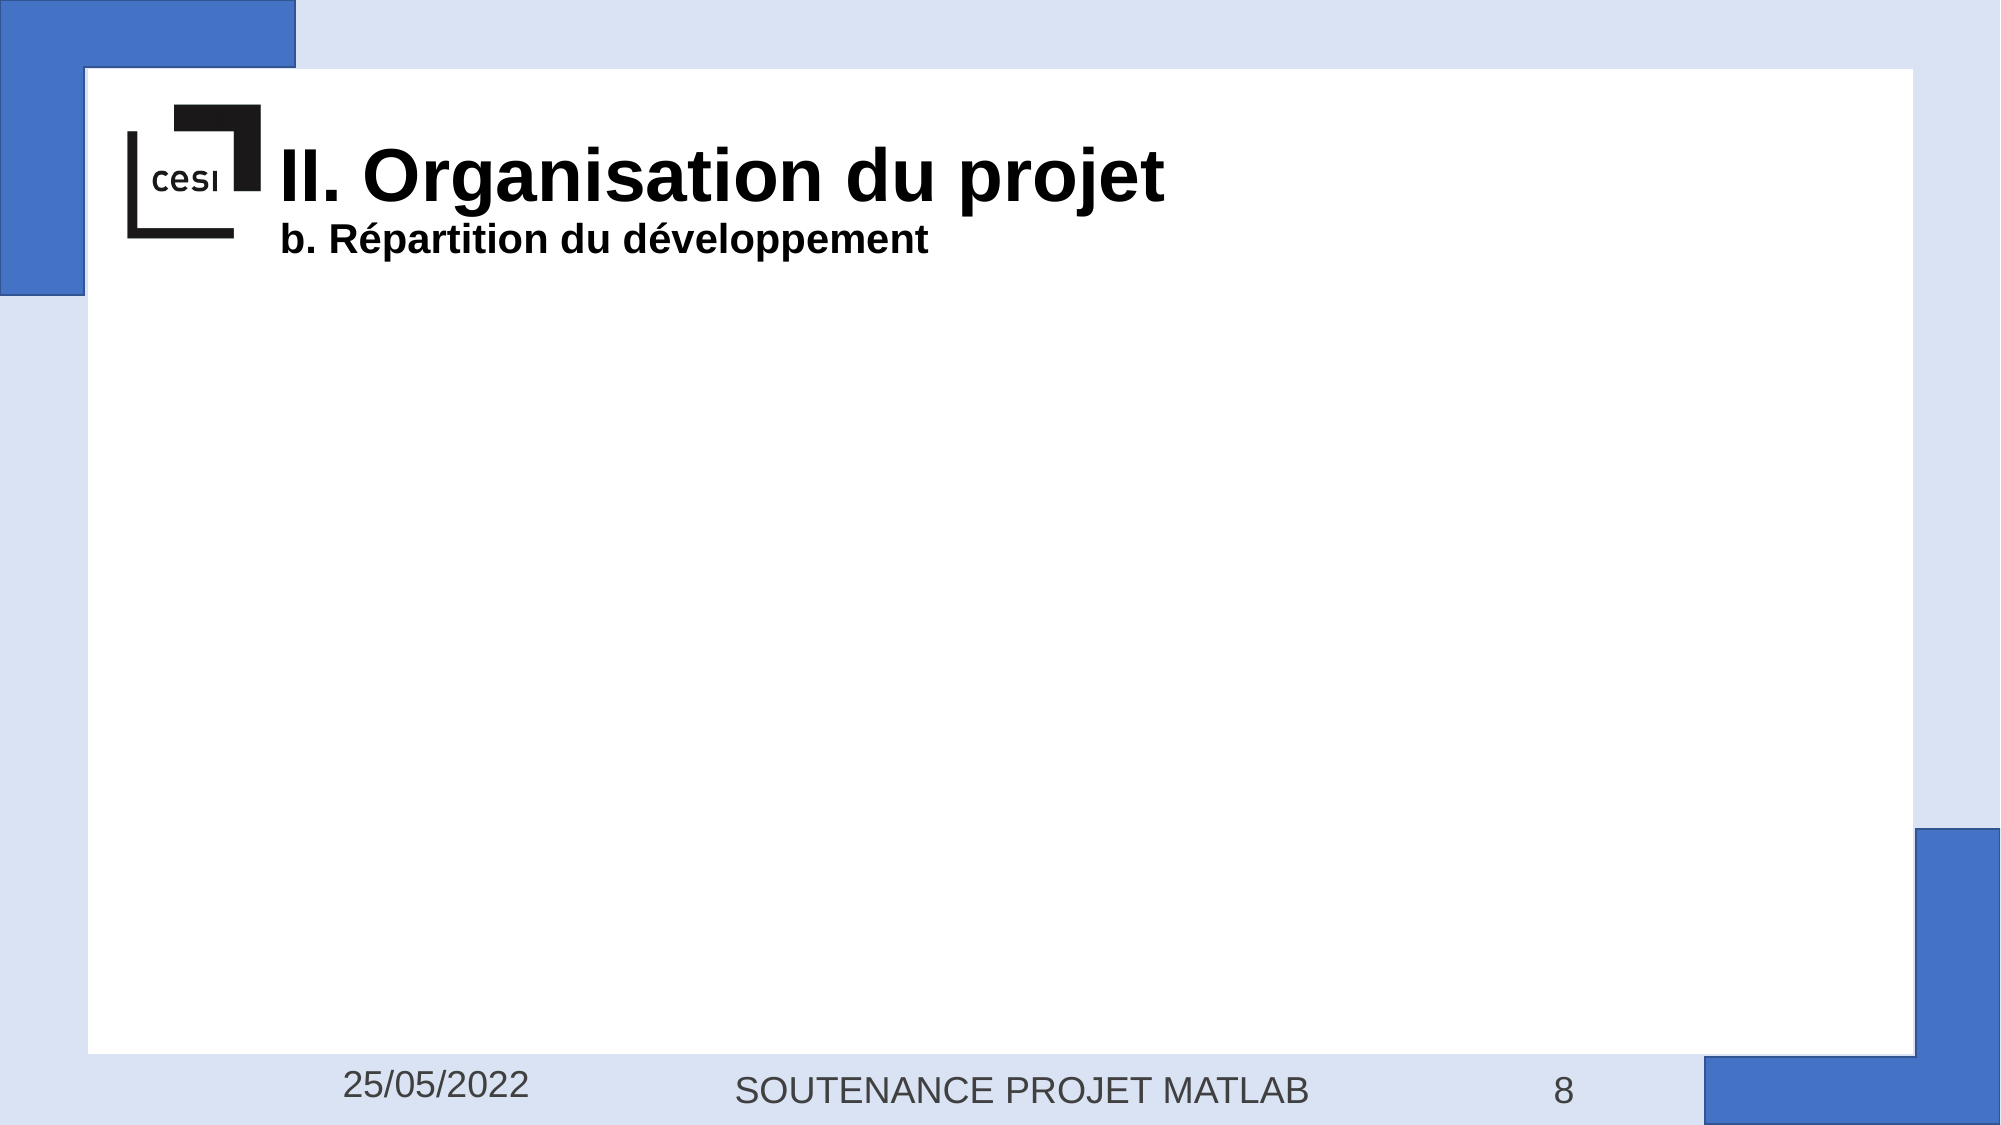

# II. Organisation du projet b. Répartition du développement